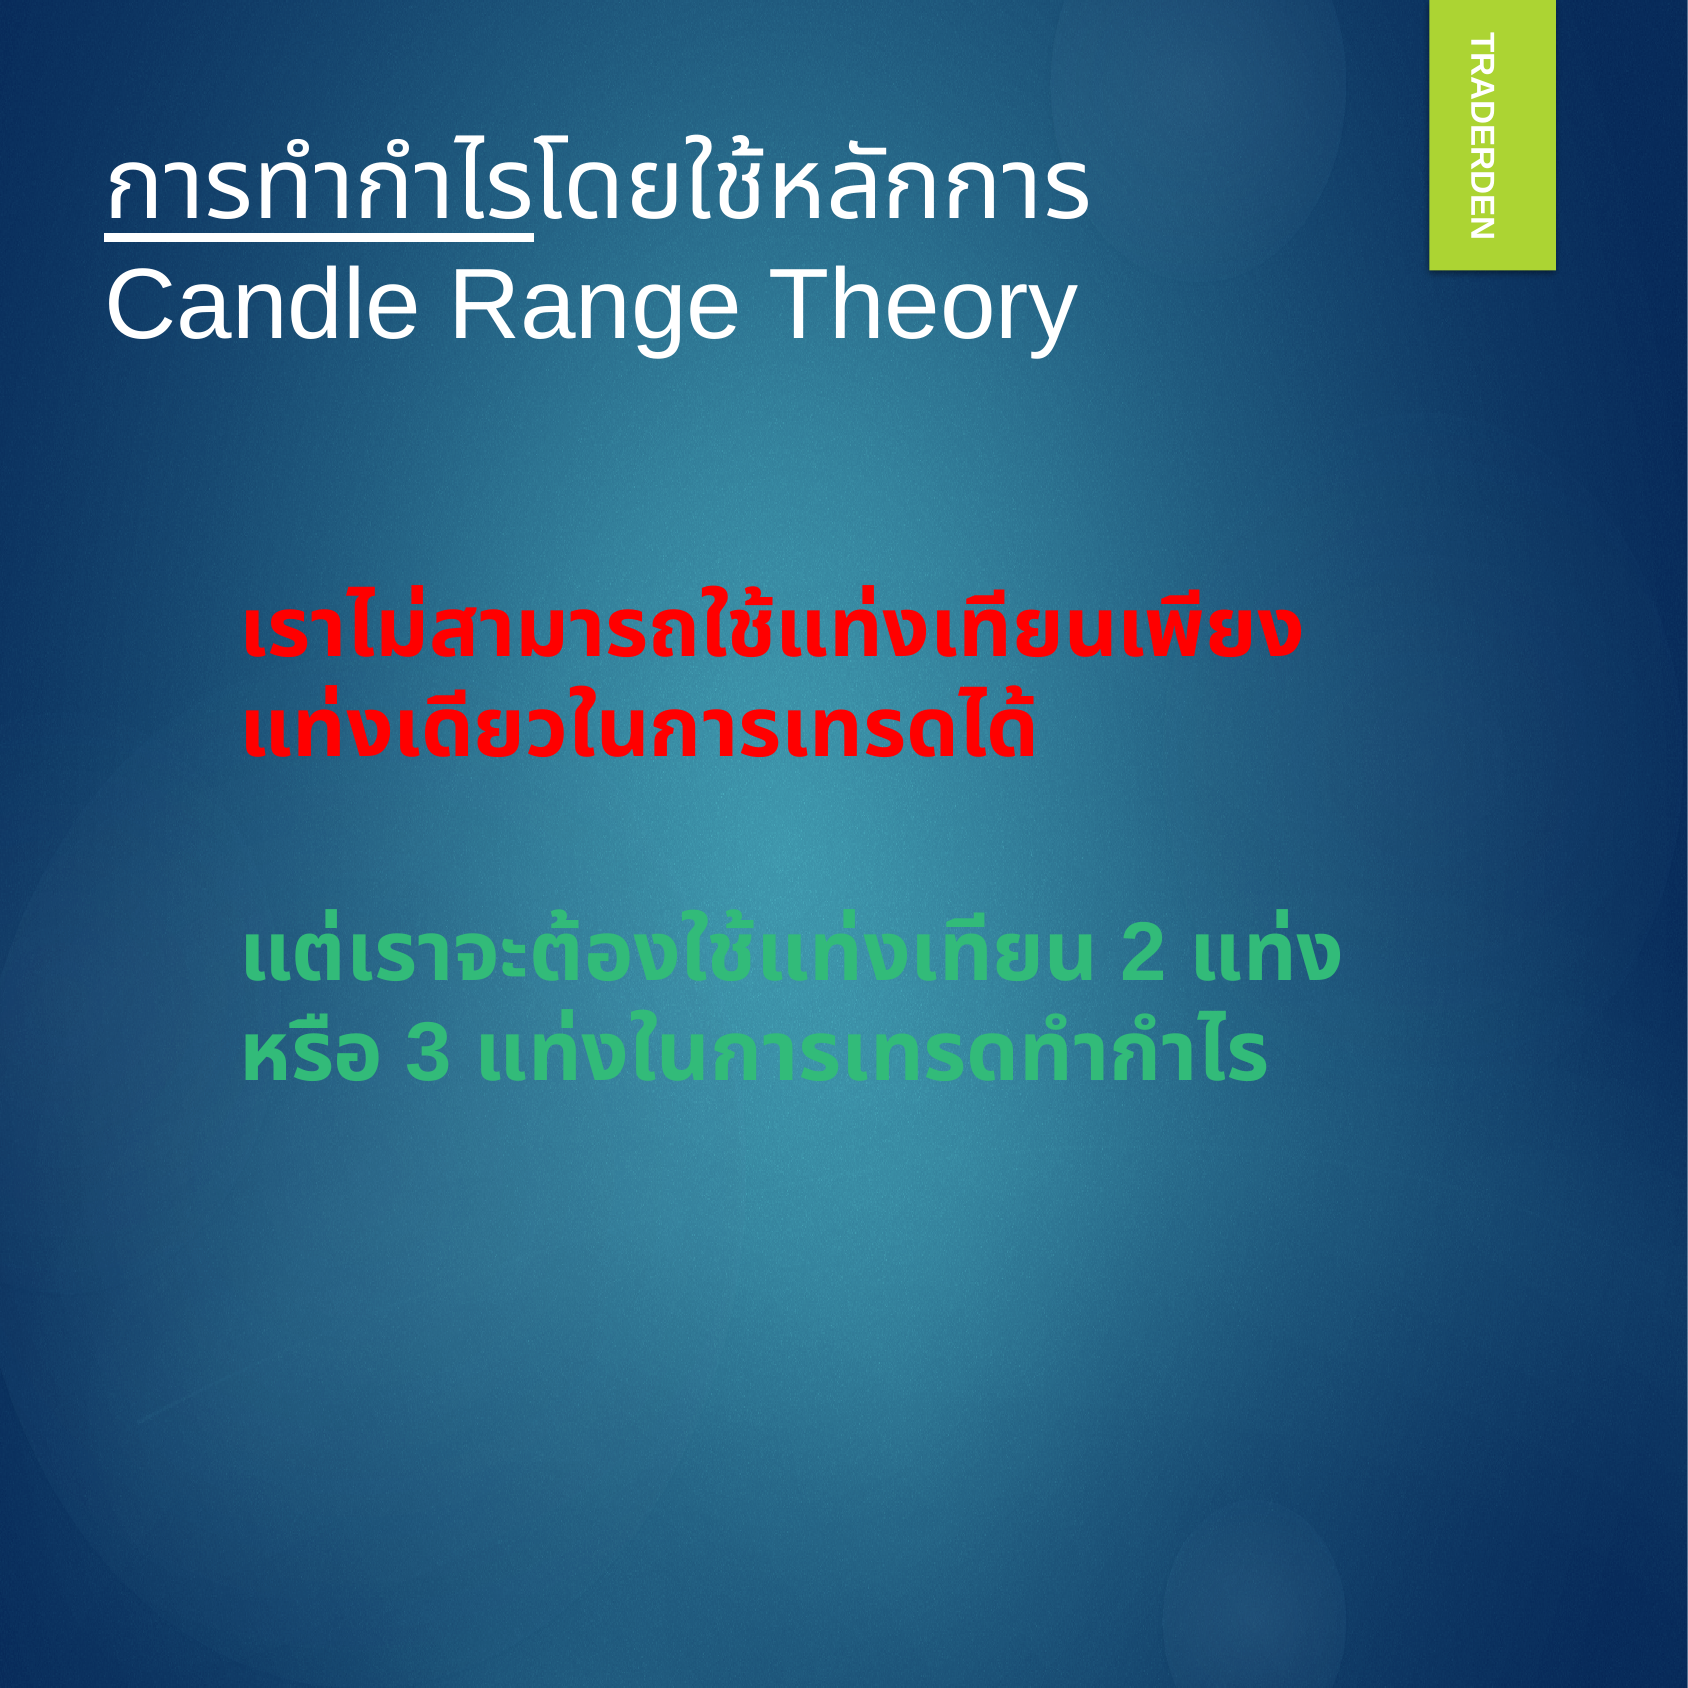

TRADERDEN
# การทำกำไรโดยใช้หลักการ Candle Range Theory
เราไม่สามารถใช้แท่งเทียนเพียงแท่งเดียวในการเทรดได้
แต่เราจะต้องใช้แท่งเทียน 2 แท่ง หรือ 3 แท่งในการเทรดทำกำไร